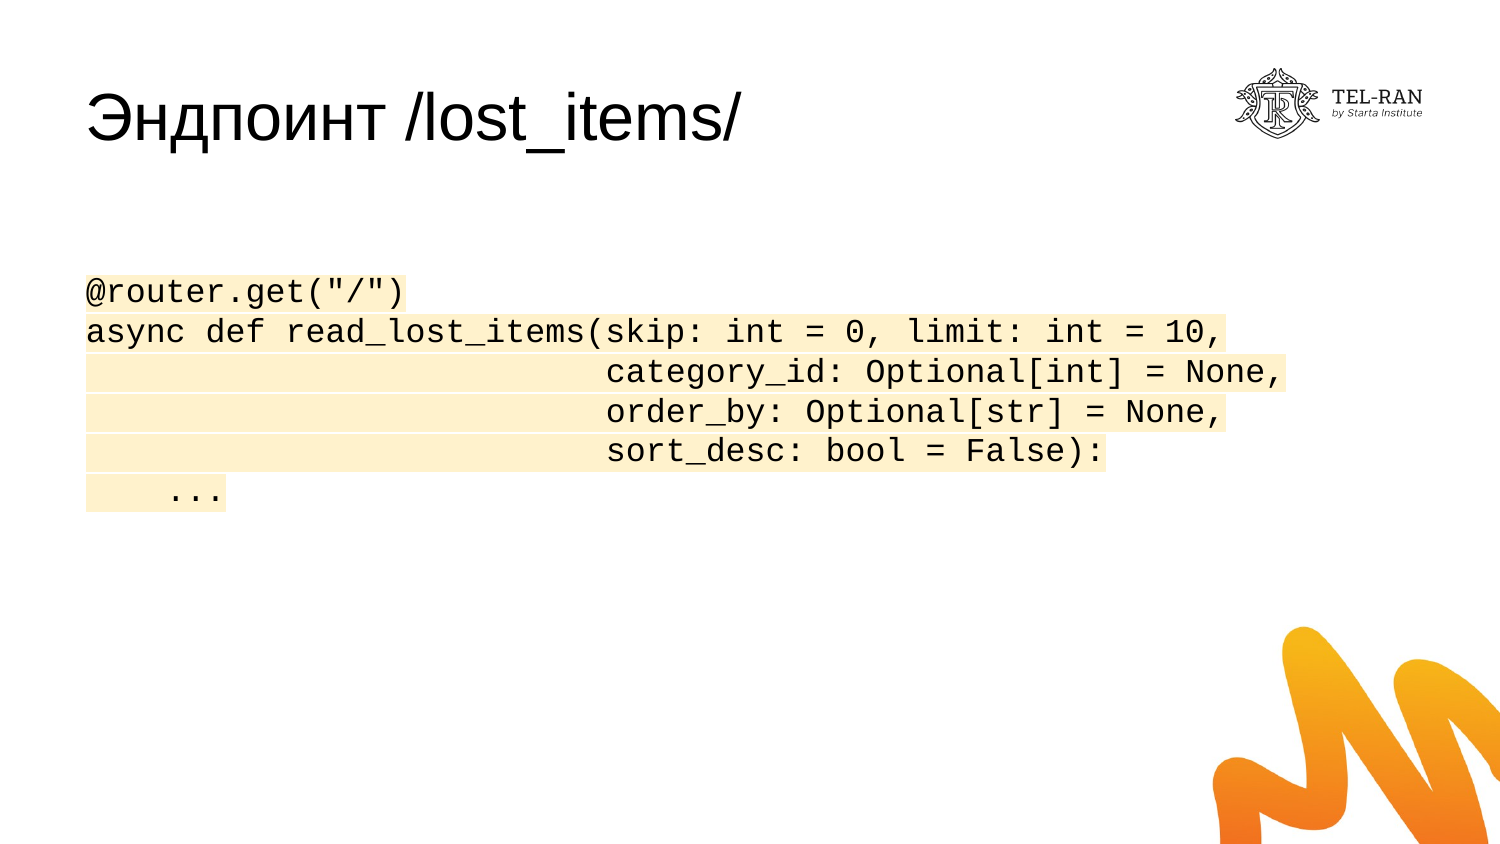

# Эндпоинт /lost_items/
@router.get("/")
async def read_lost_items(skip: int = 0, limit: int = 10,
                          category_id: Optional[int] = None,
                          order_by: Optional[str] = None,
                          sort_desc: bool = False):
    ...